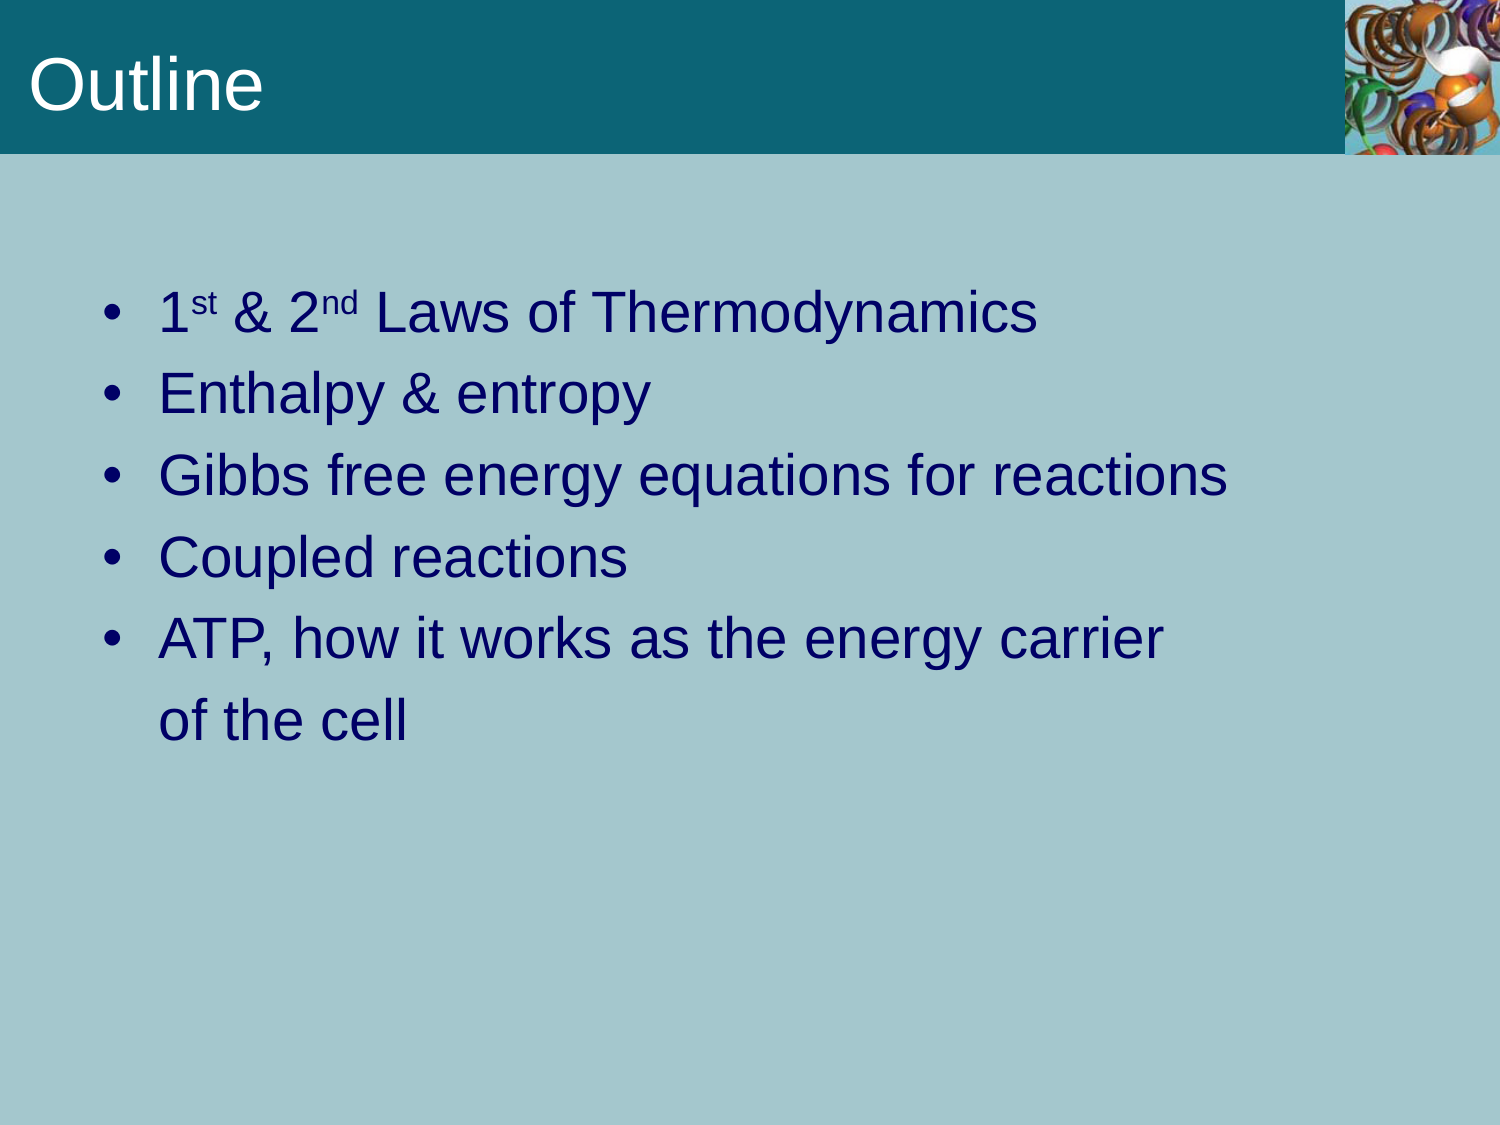

Outline

1st & 2nd Laws of Thermodynamics
Enthalpy & entropy
Gibbs free energy equations for reactions
Coupled reactions
ATP, how it works as the energy carrier
	of the cell